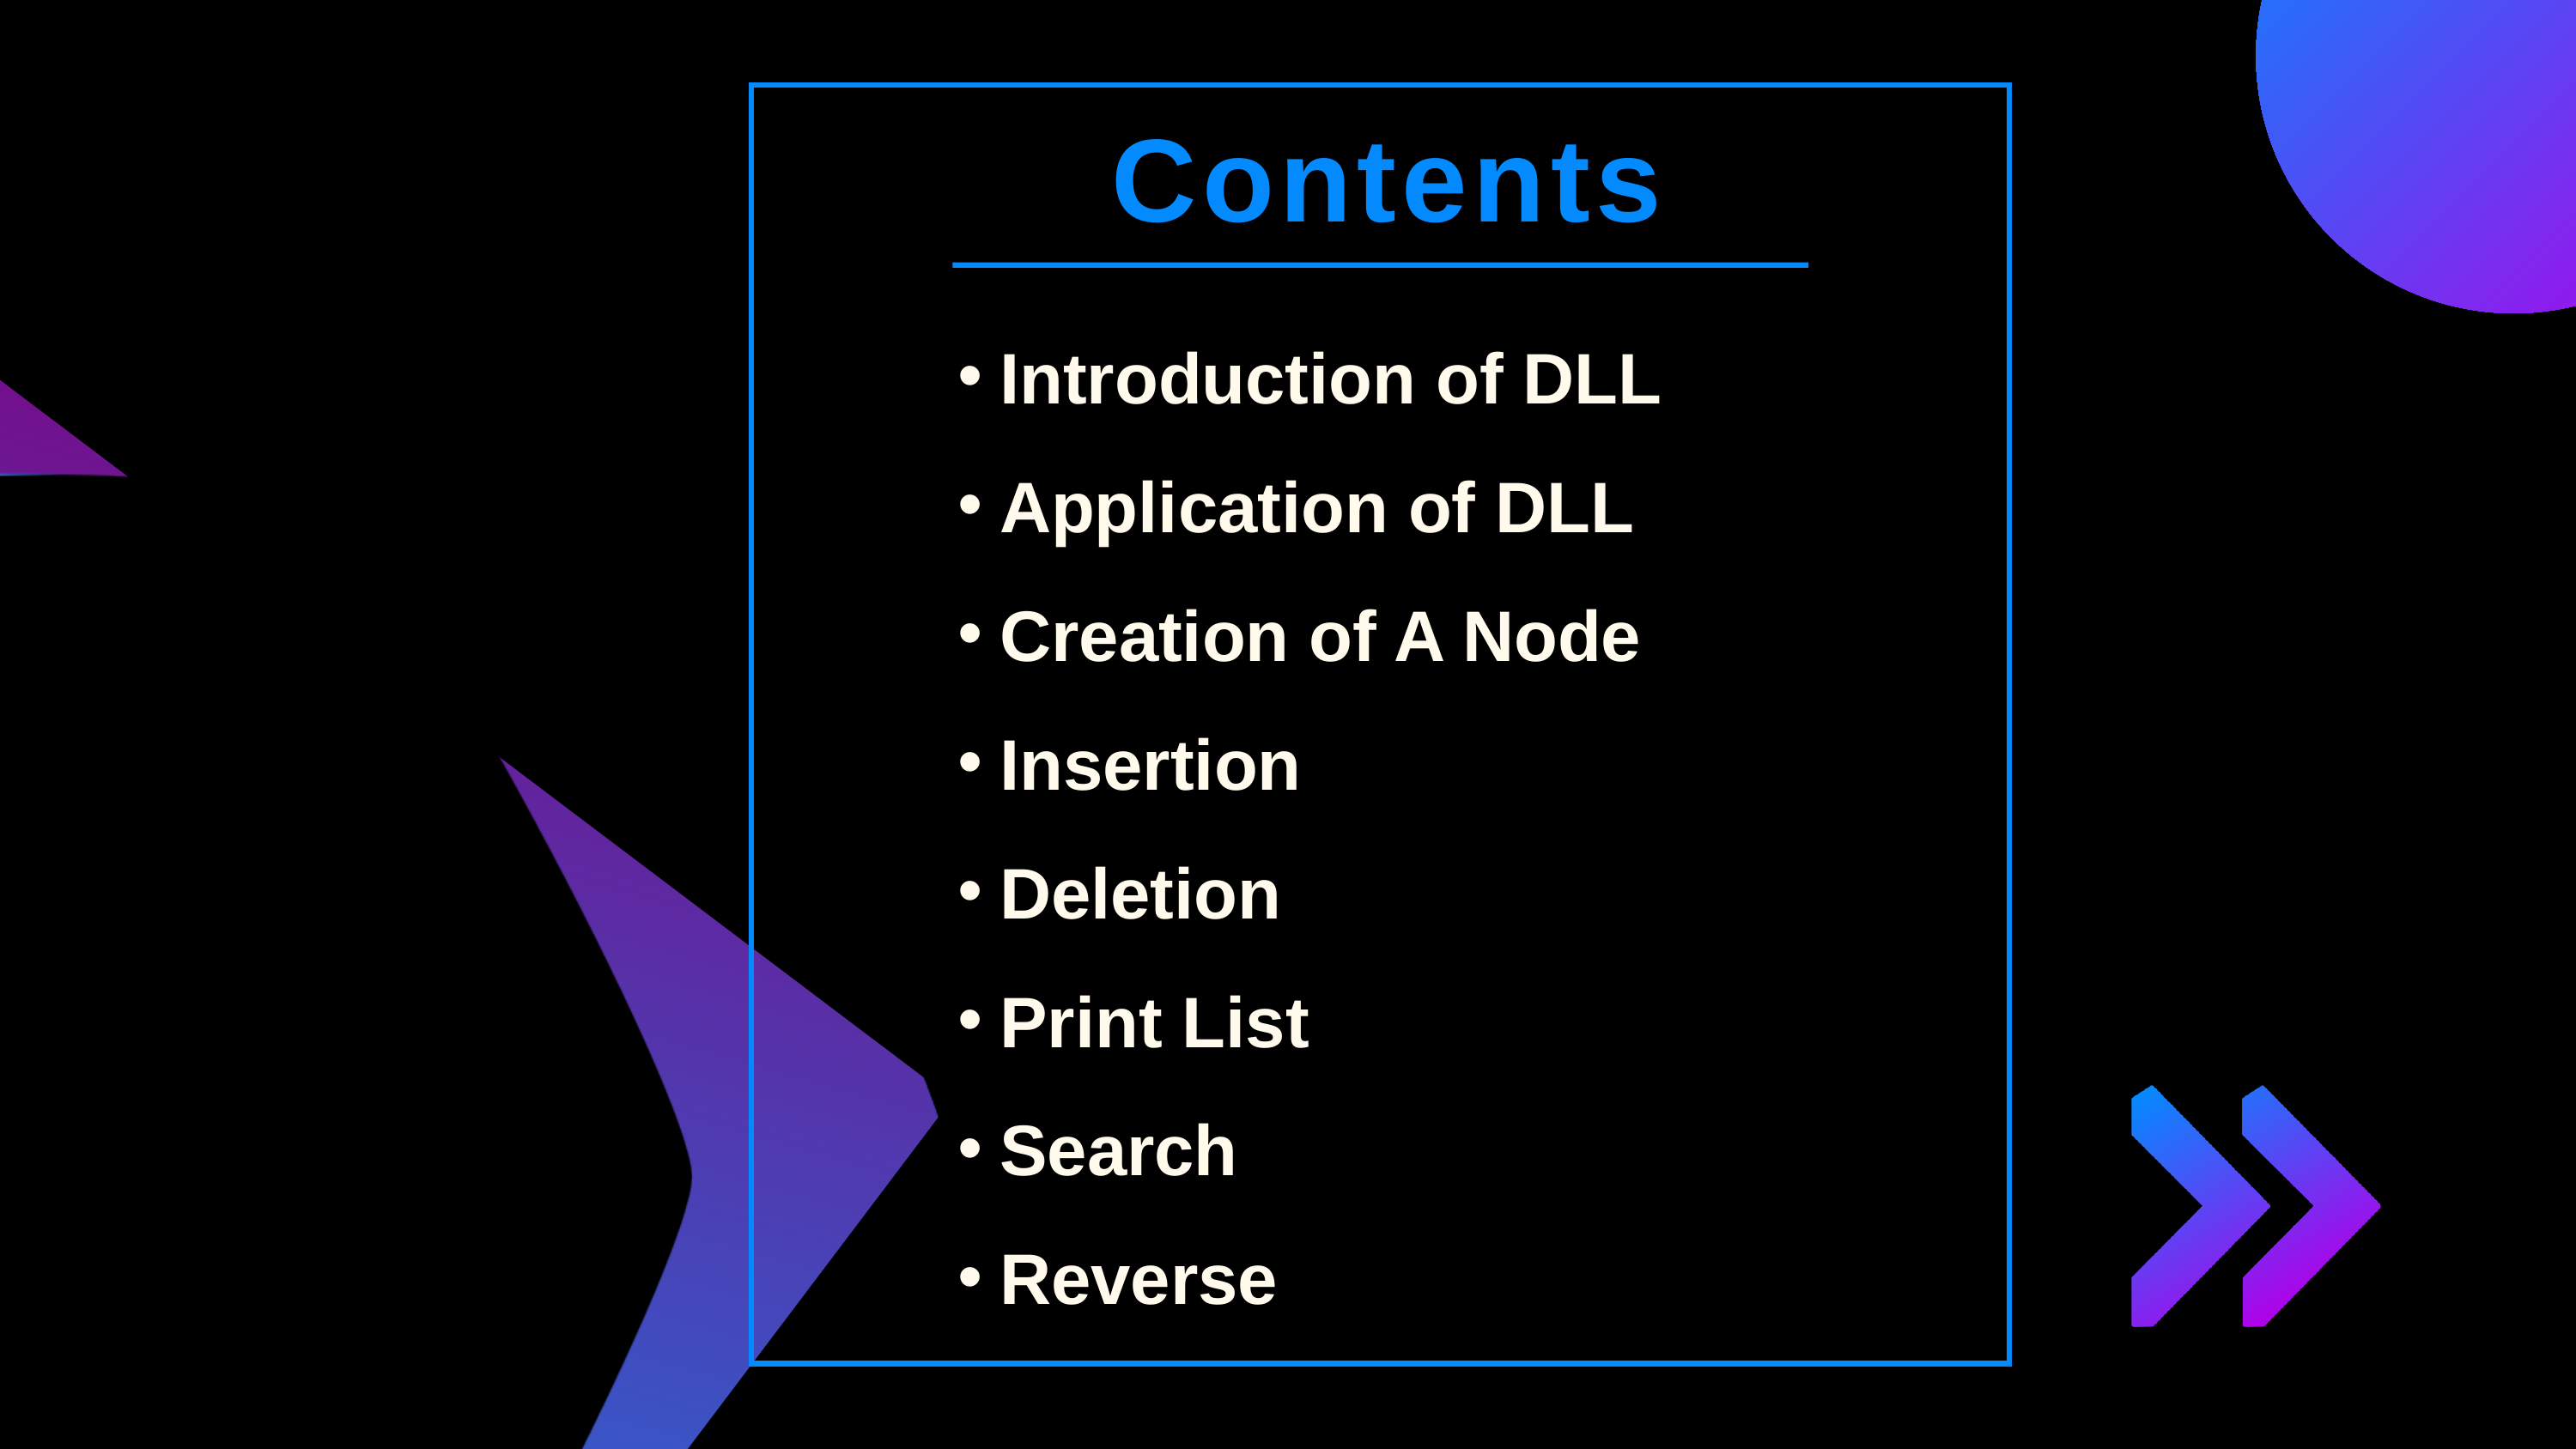

Contents

Introduction of DLL
Application of DLL
Creation of A Node
Insertion
Deletion
Print List
Search
Reverse